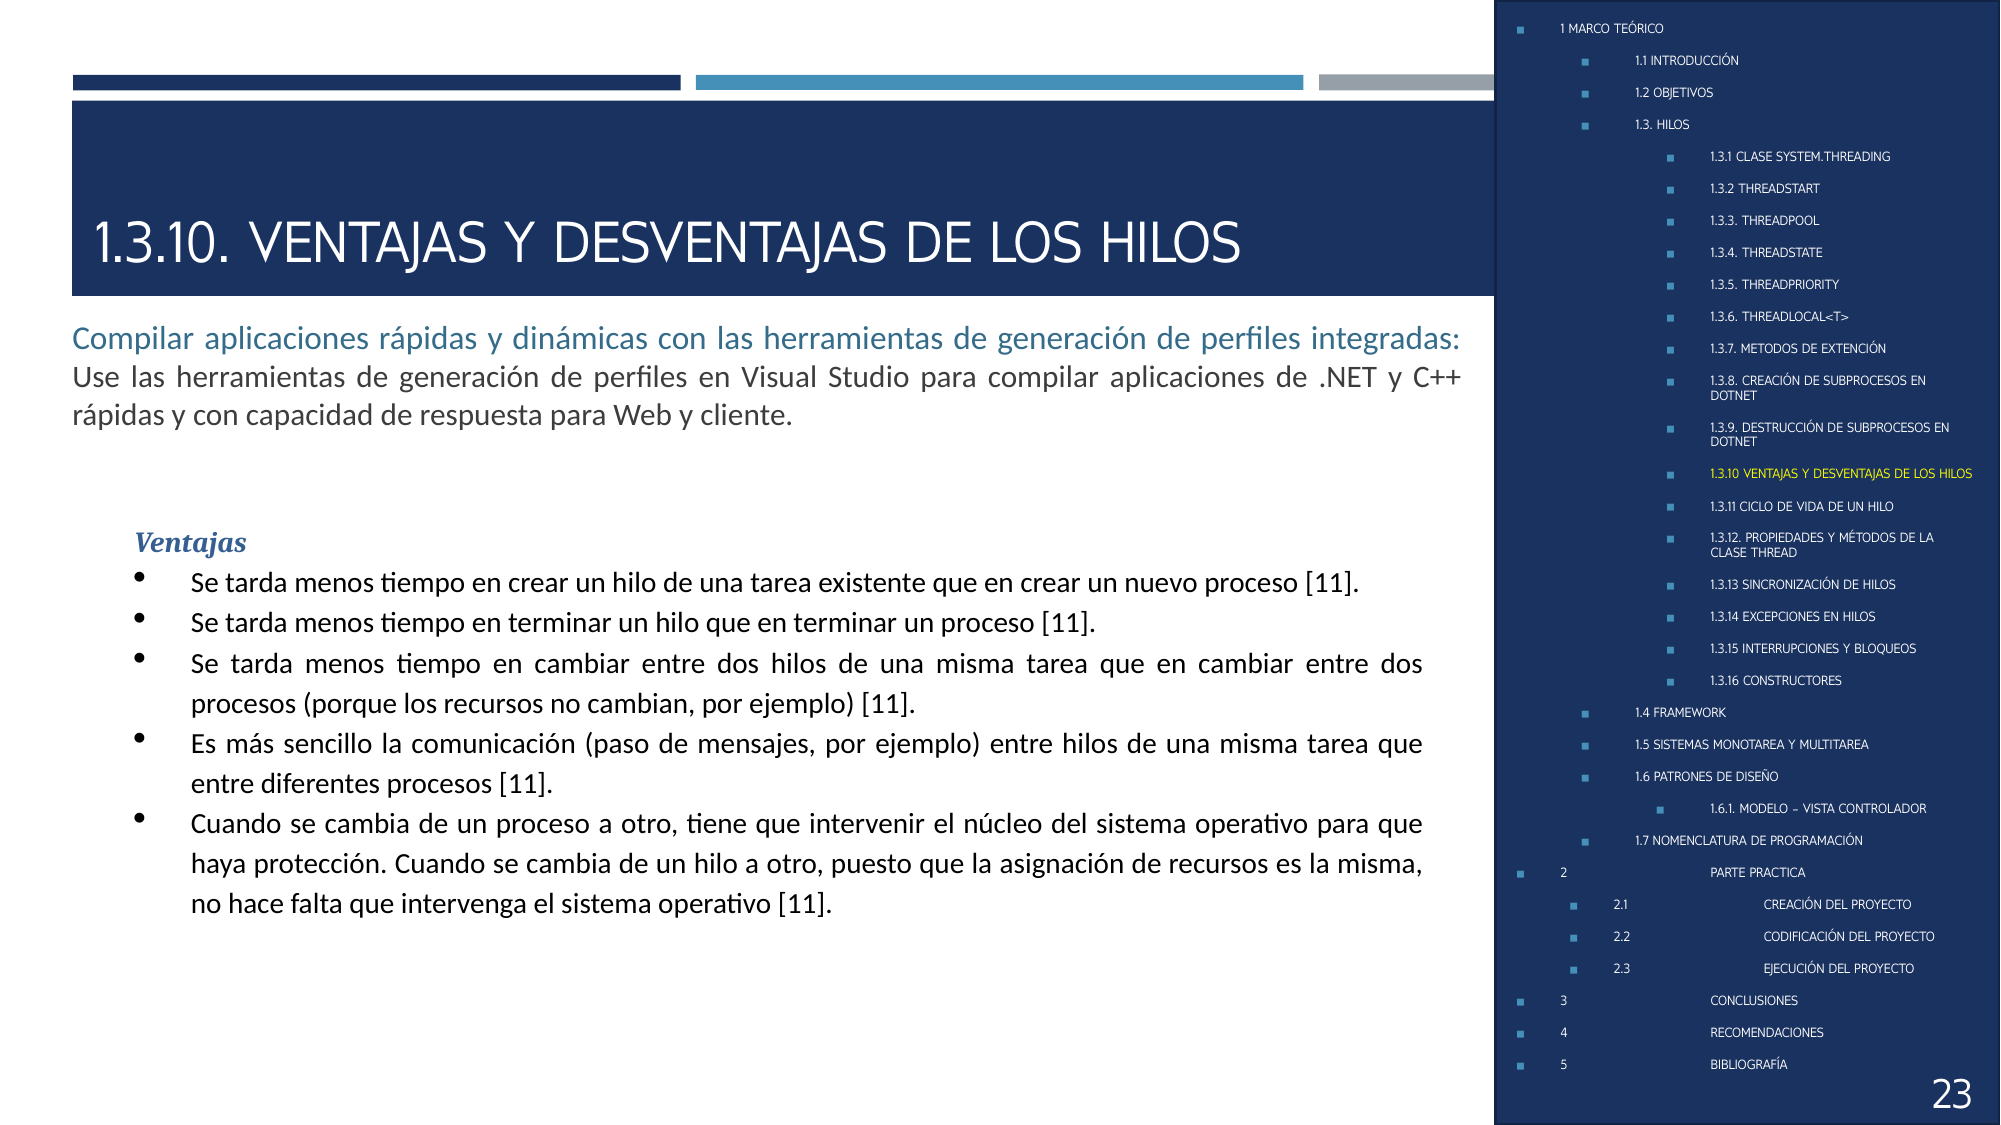

1 MARCO TEÓRICO
1.1 INTRODUCCIÓN
1.2 OBJETIVOS
1.3. HILOS
1.3.1 CLASE SYSTEM.THREADING
1.3.2 THREADSTART
1.3.3. THREADPOOL
1.3.4. THREADSTATE
1.3.5. THREADPRIORITY
1.3.6. THREADLOCAL<T>
1.3.7. METODOS DE EXTENCIÓN
1.3.8. CREACIÓN DE SUBPROCESOS EN DOTNET
1.3.9. DESTRUCCIÓN DE SUBPROCESOS EN DOTNET
1.3.10 VENTAJAS Y DESVENTAJAS DE LOS HILOS
1.3.11 CICLO DE VIDA DE UN HILO
1.3.12. PROPIEDADES Y MÉTODOS DE LA CLASE THREAD
1.3.13 SINCRONIZACIÓN DE HILOS
1.3.14 EXCEPCIONES EN HILOS
1.3.15 INTERRUPCIONES Y BLOQUEOS
1.3.16 CONSTRUCTORES
1.4 FRAMEWORK
1.5 SISTEMAS MONOTAREA Y MULTITAREA
1.6 PATRONES DE DISEÑO
1.6.1. MODELO – VISTA CONTROLADOR
1.7 NOMENCLATURA DE PROGRAMACIÓN
2	PARTE PRACTICA
2.1	CREACIÓN DEL PROYECTO
2.2	CODIFICACIÓN DEL PROYECTO
2.3	EJECUCIÓN DEL PROYECTO
3	CONCLUSIONES
4	RECOMENDACIONES
5	BIBLIOGRAFÍA
# 1.3.10. VENTAJAS Y DESVENTAJAS DE LOS HILOS
Compilar aplicaciones rápidas y dinámicas con las herramientas de generación de perfiles integradas: Use las herramientas de generación de perfiles en Visual Studio para compilar aplicaciones de .NET y C++ rápidas y con capacidad de respuesta para Web y cliente.
Ventajas
Se tarda menos tiempo en crear un hilo de una tarea existente que en crear un nuevo proceso [11].
Se tarda menos tiempo en terminar un hilo que en terminar un proceso [11].
Se tarda menos tiempo en cambiar entre dos hilos de una misma tarea que en cambiar entre dos procesos (porque los recursos no cambian, por ejemplo) [11].
Es más sencillo la comunicación (paso de mensajes, por ejemplo) entre hilos de una misma tarea que entre diferentes procesos [11].
Cuando se cambia de un proceso a otro, tiene que intervenir el núcleo del sistema operativo para que haya protección. Cuando se cambia de un hilo a otro, puesto que la asignación de recursos es la misma, no hace falta que intervenga el sistema operativo [11].
23
4